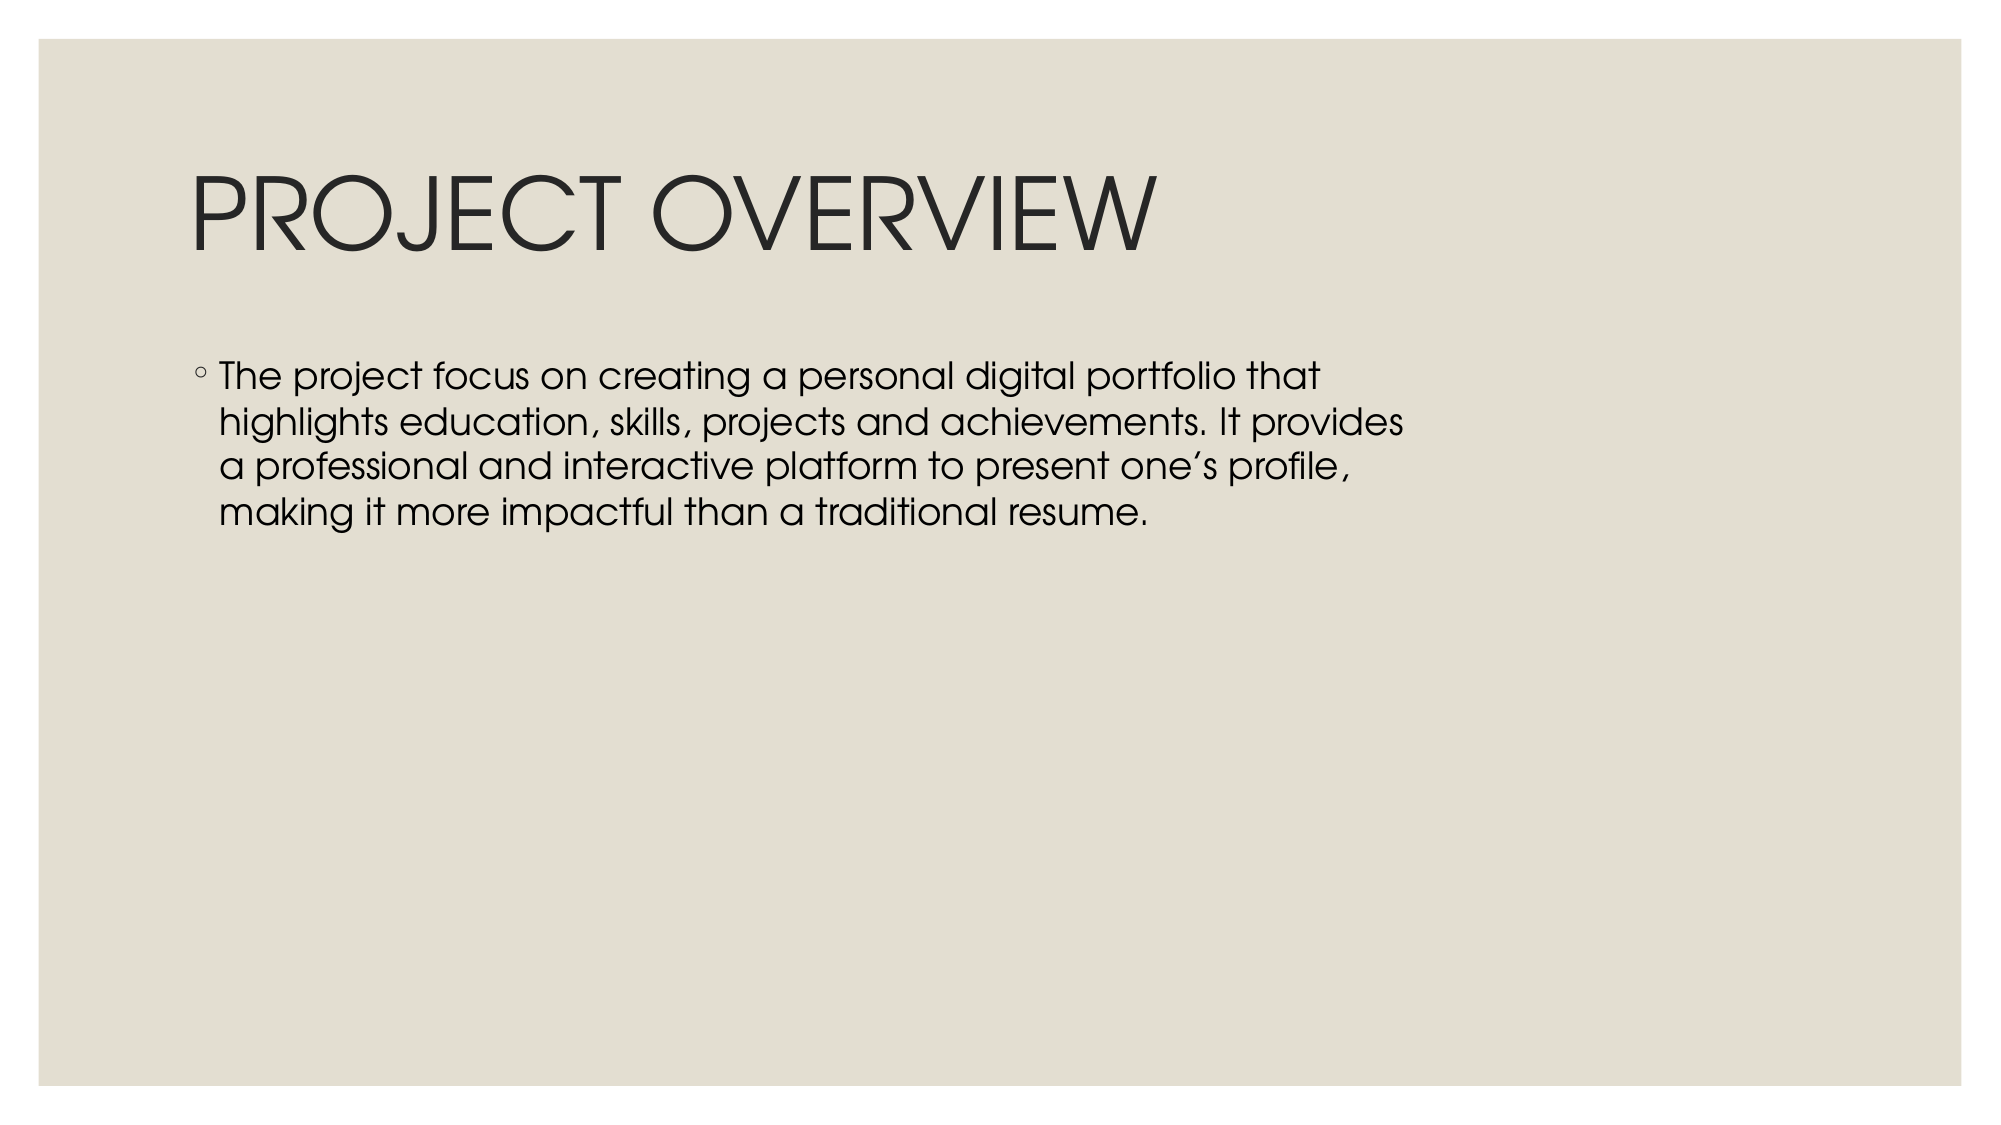

# PROJECT OVERVIEW
The project focus on creating a personal digital portfolio that highlights education, skills, projects and achievements. It provides a professional and interactive platform to present one’s profile, making it more impactful than a traditional resume.